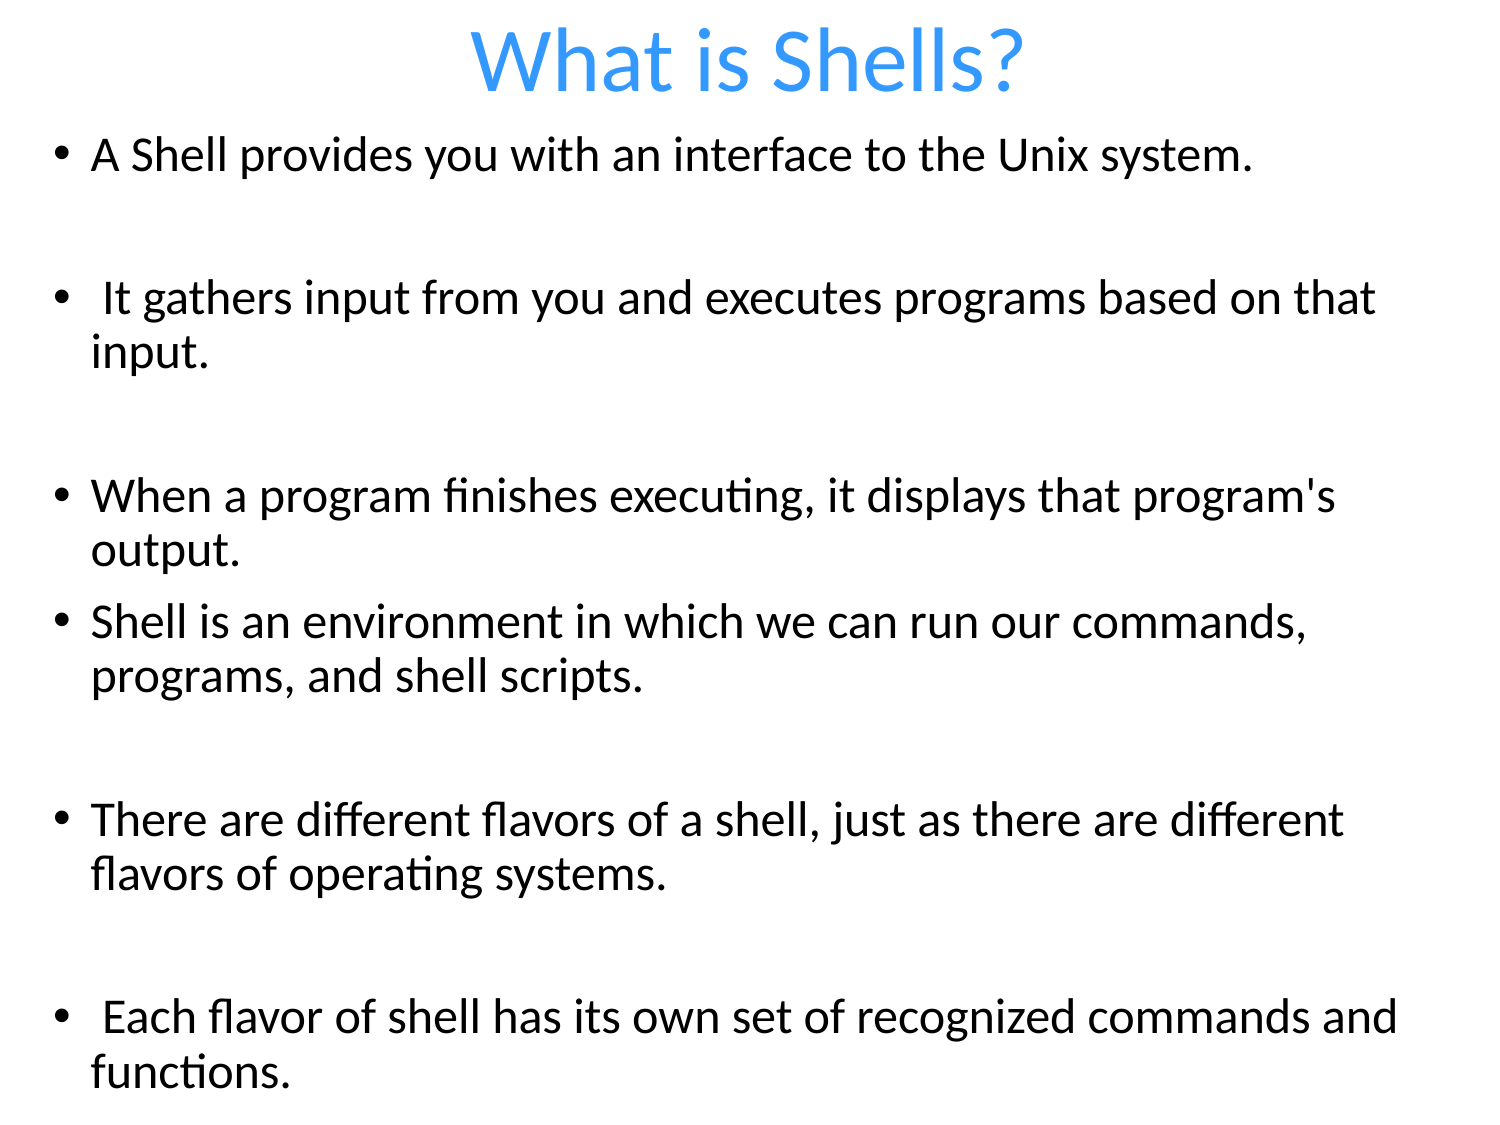

# What is Shells?
A Shell provides you with an interface to the Unix system.

 It gathers input from you and executes programs based on that input.

When a program finishes executing, it displays that program's output.
Shell is an environment in which we can run our commands, programs, and shell scripts.

There are different flavors of a shell, just as there are different flavors of operating systems.

 Each flavor of shell has its own set of recognized commands and functions.